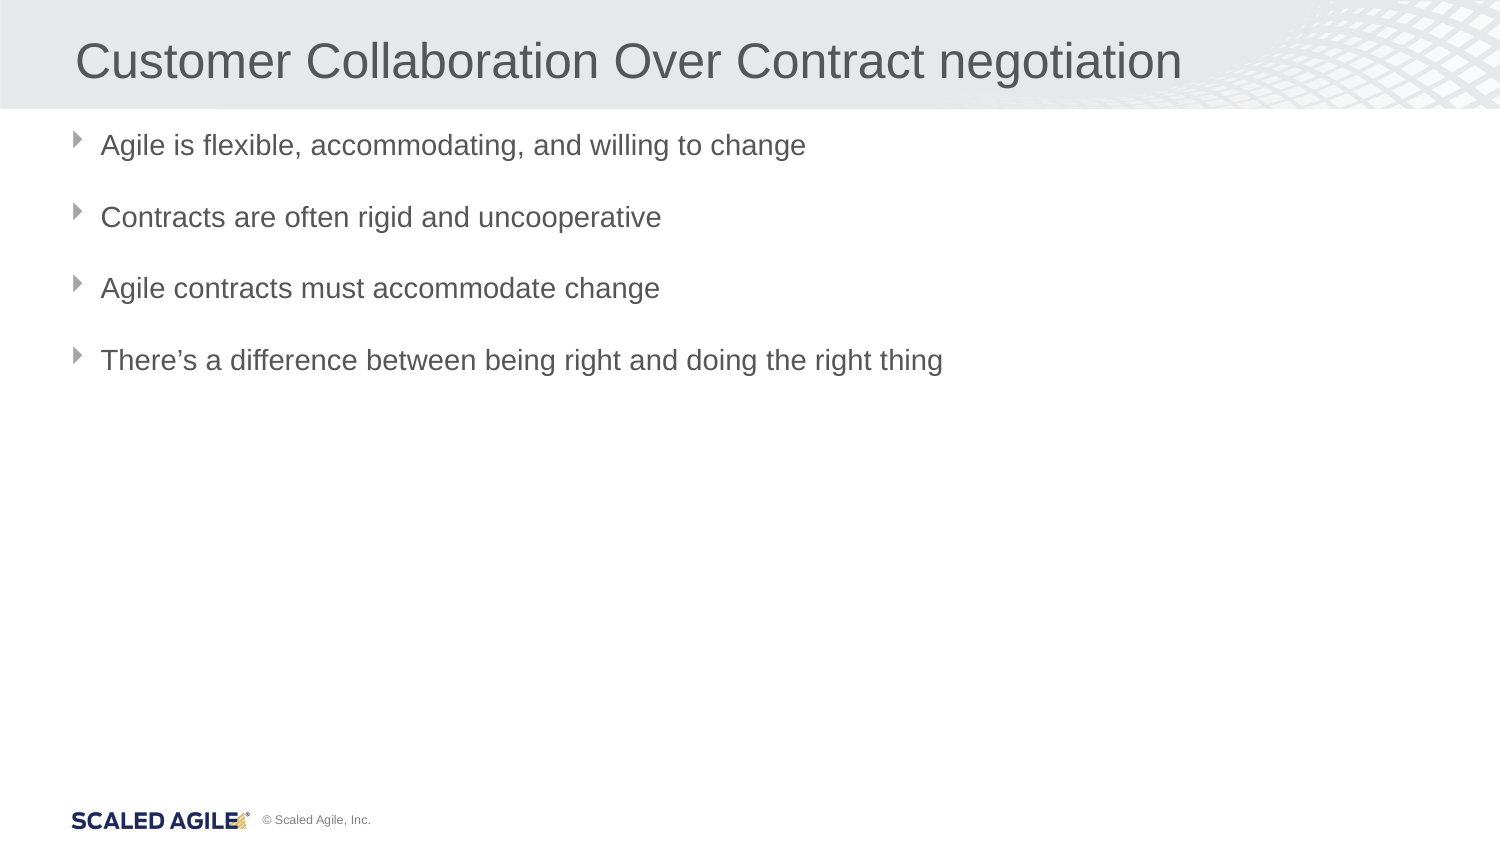

# Customer Collaboration Over Contract negotiation
Agile is flexible, accommodating, and willing to change
Contracts are often rigid and uncooperative
Agile contracts must accommodate change
There’s a difference between being right and doing the right thing